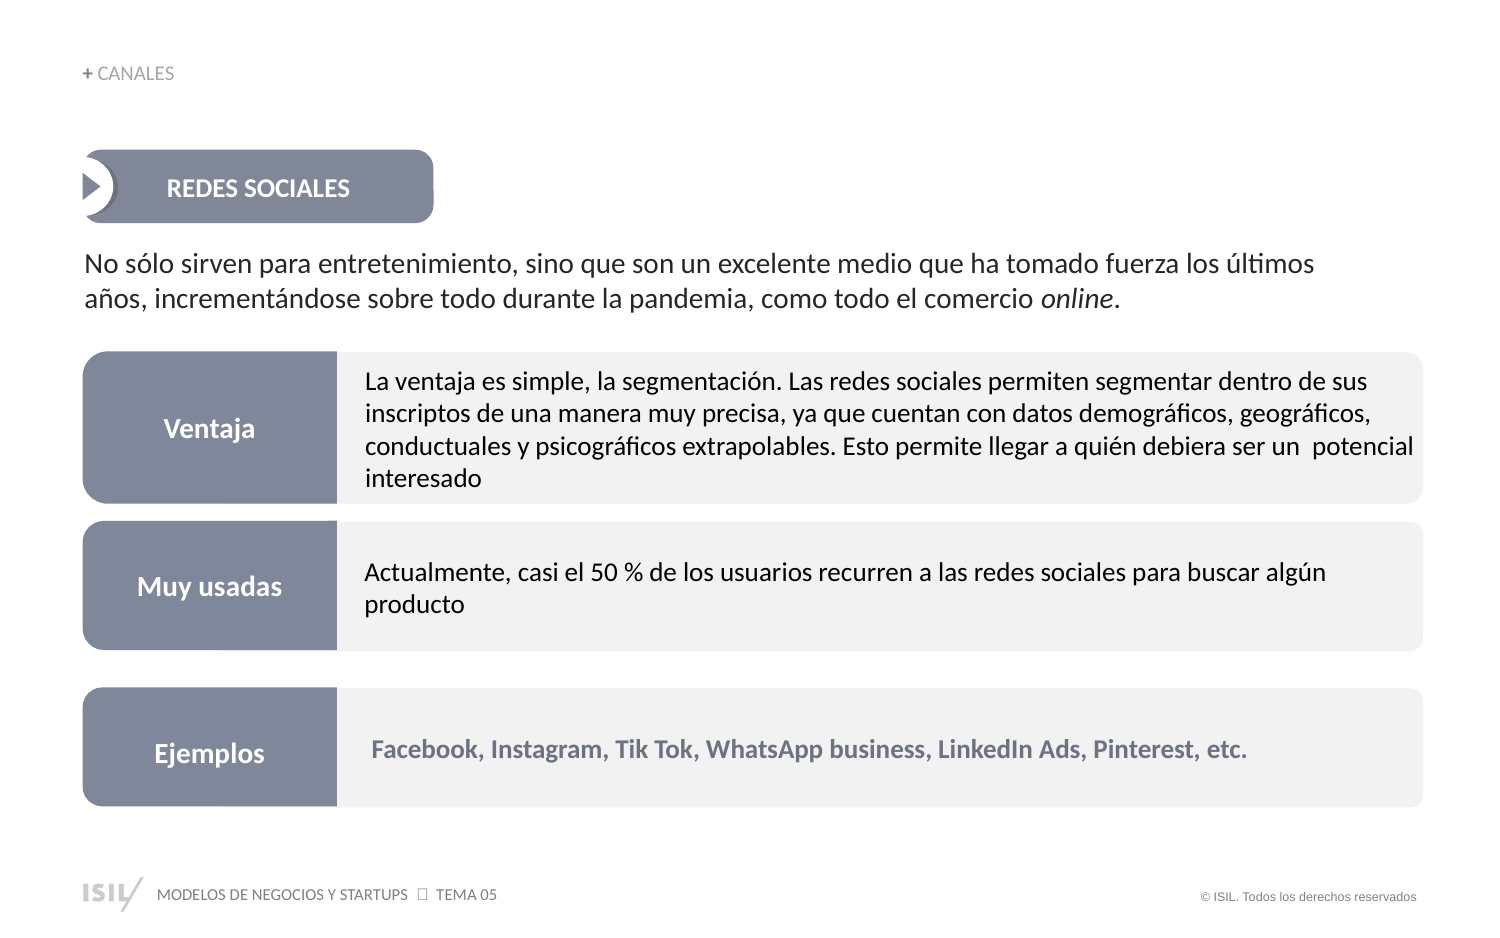

+ CANALES
REDES SOCIALES

No sólo sirven para entretenimiento, sino que son un excelente medio que ha tomado fuerza los últimos años, incrementándose sobre todo durante la pandemia, como todo el comercio online.

La ventaja es simple, la segmentación. Las redes sociales permiten segmentar dentro de sus inscriptos de una manera muy precisa, ya que cuentan con datos demográficos, geográficos, conductuales y psicográficos extrapolables. Esto permite llegar a quién debiera ser un  potencial interesado
Ventaja

Actualmente, casi el 50 % de los usuarios recurren a las redes sociales para buscar algún producto
Muy usadas

Facebook, Instagram, Tik Tok, WhatsApp business, LinkedIn Ads, Pinterest, etc.
Ejemplos